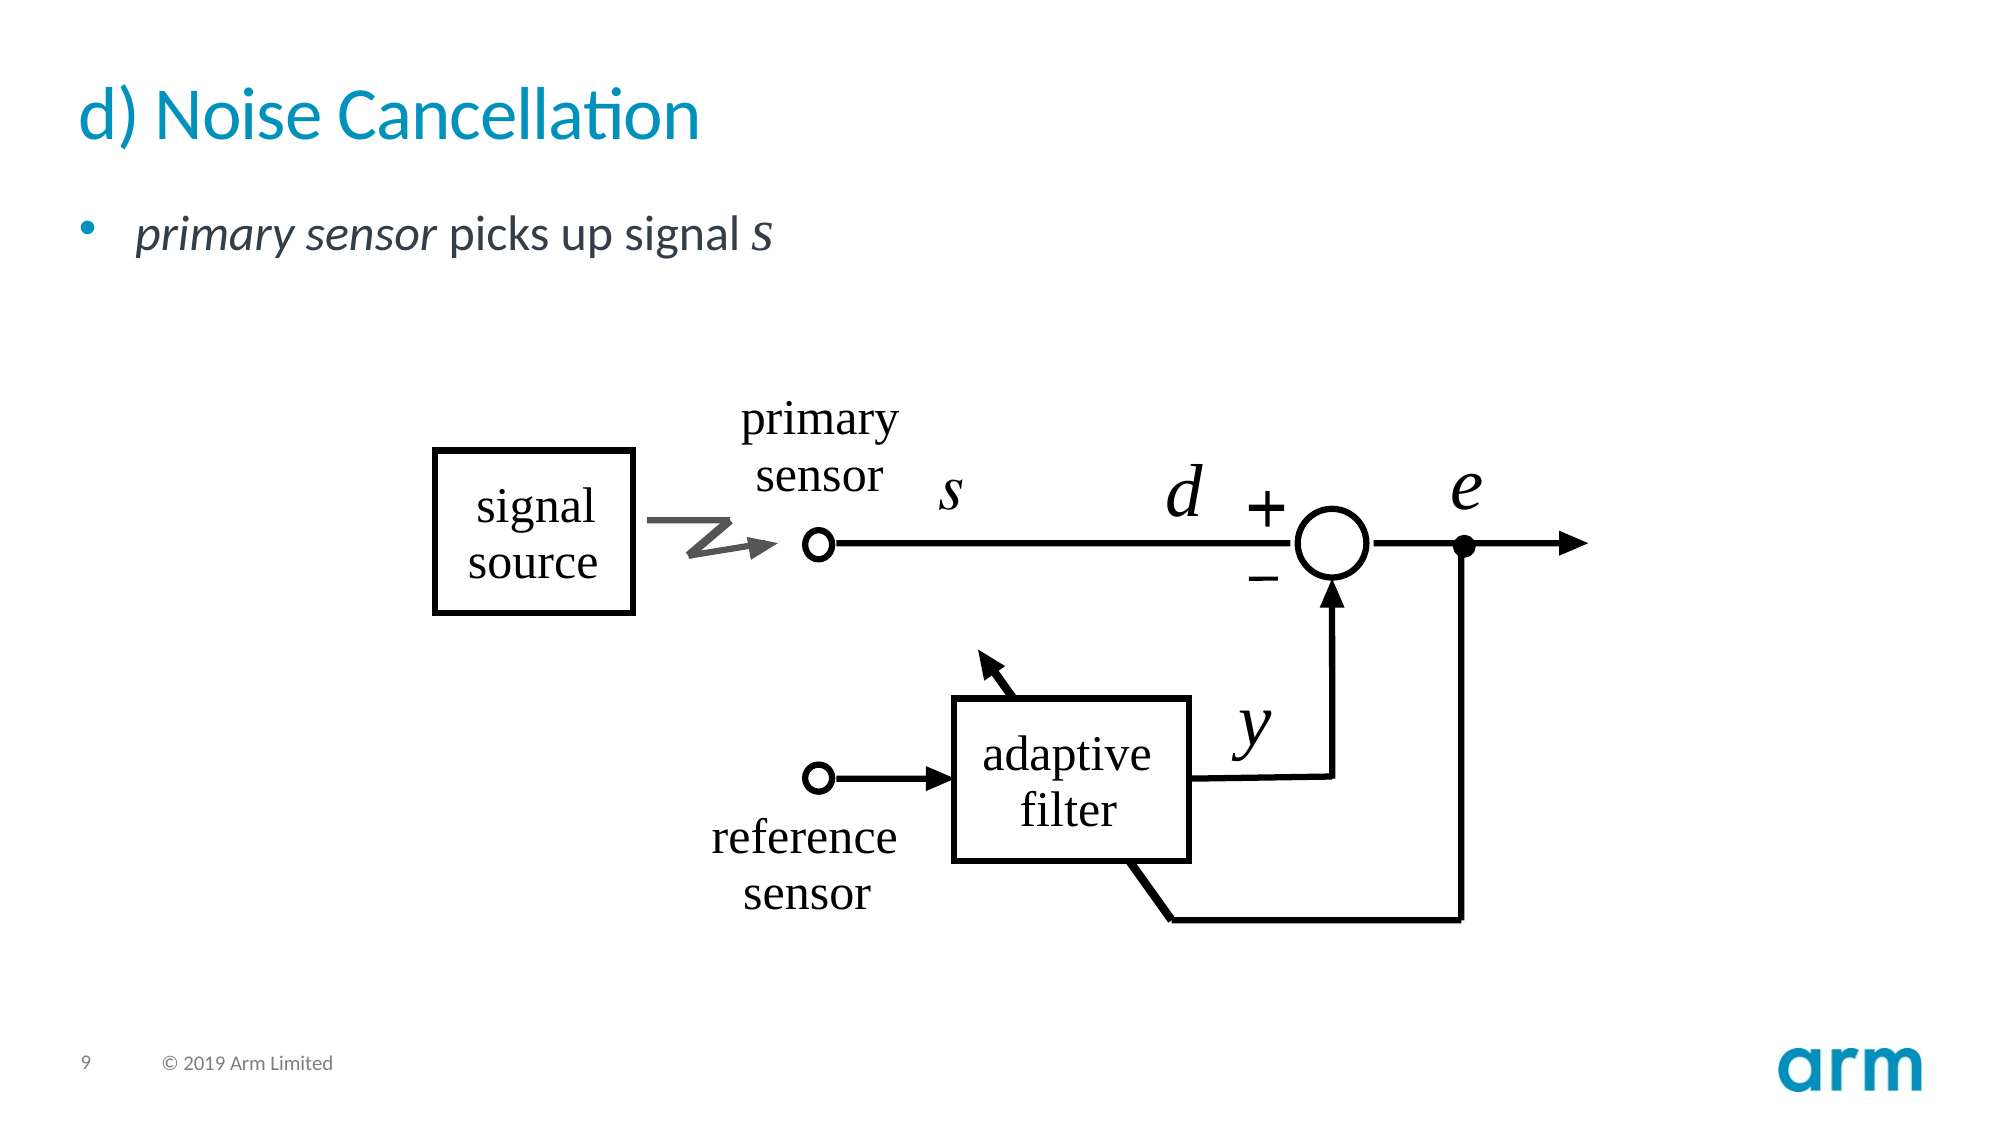

# d) Noise Cancellation
primary sensor picks up signal s

primary
e
sensor
d
s

signal

source

y

adaptive

filter

reference
sensor